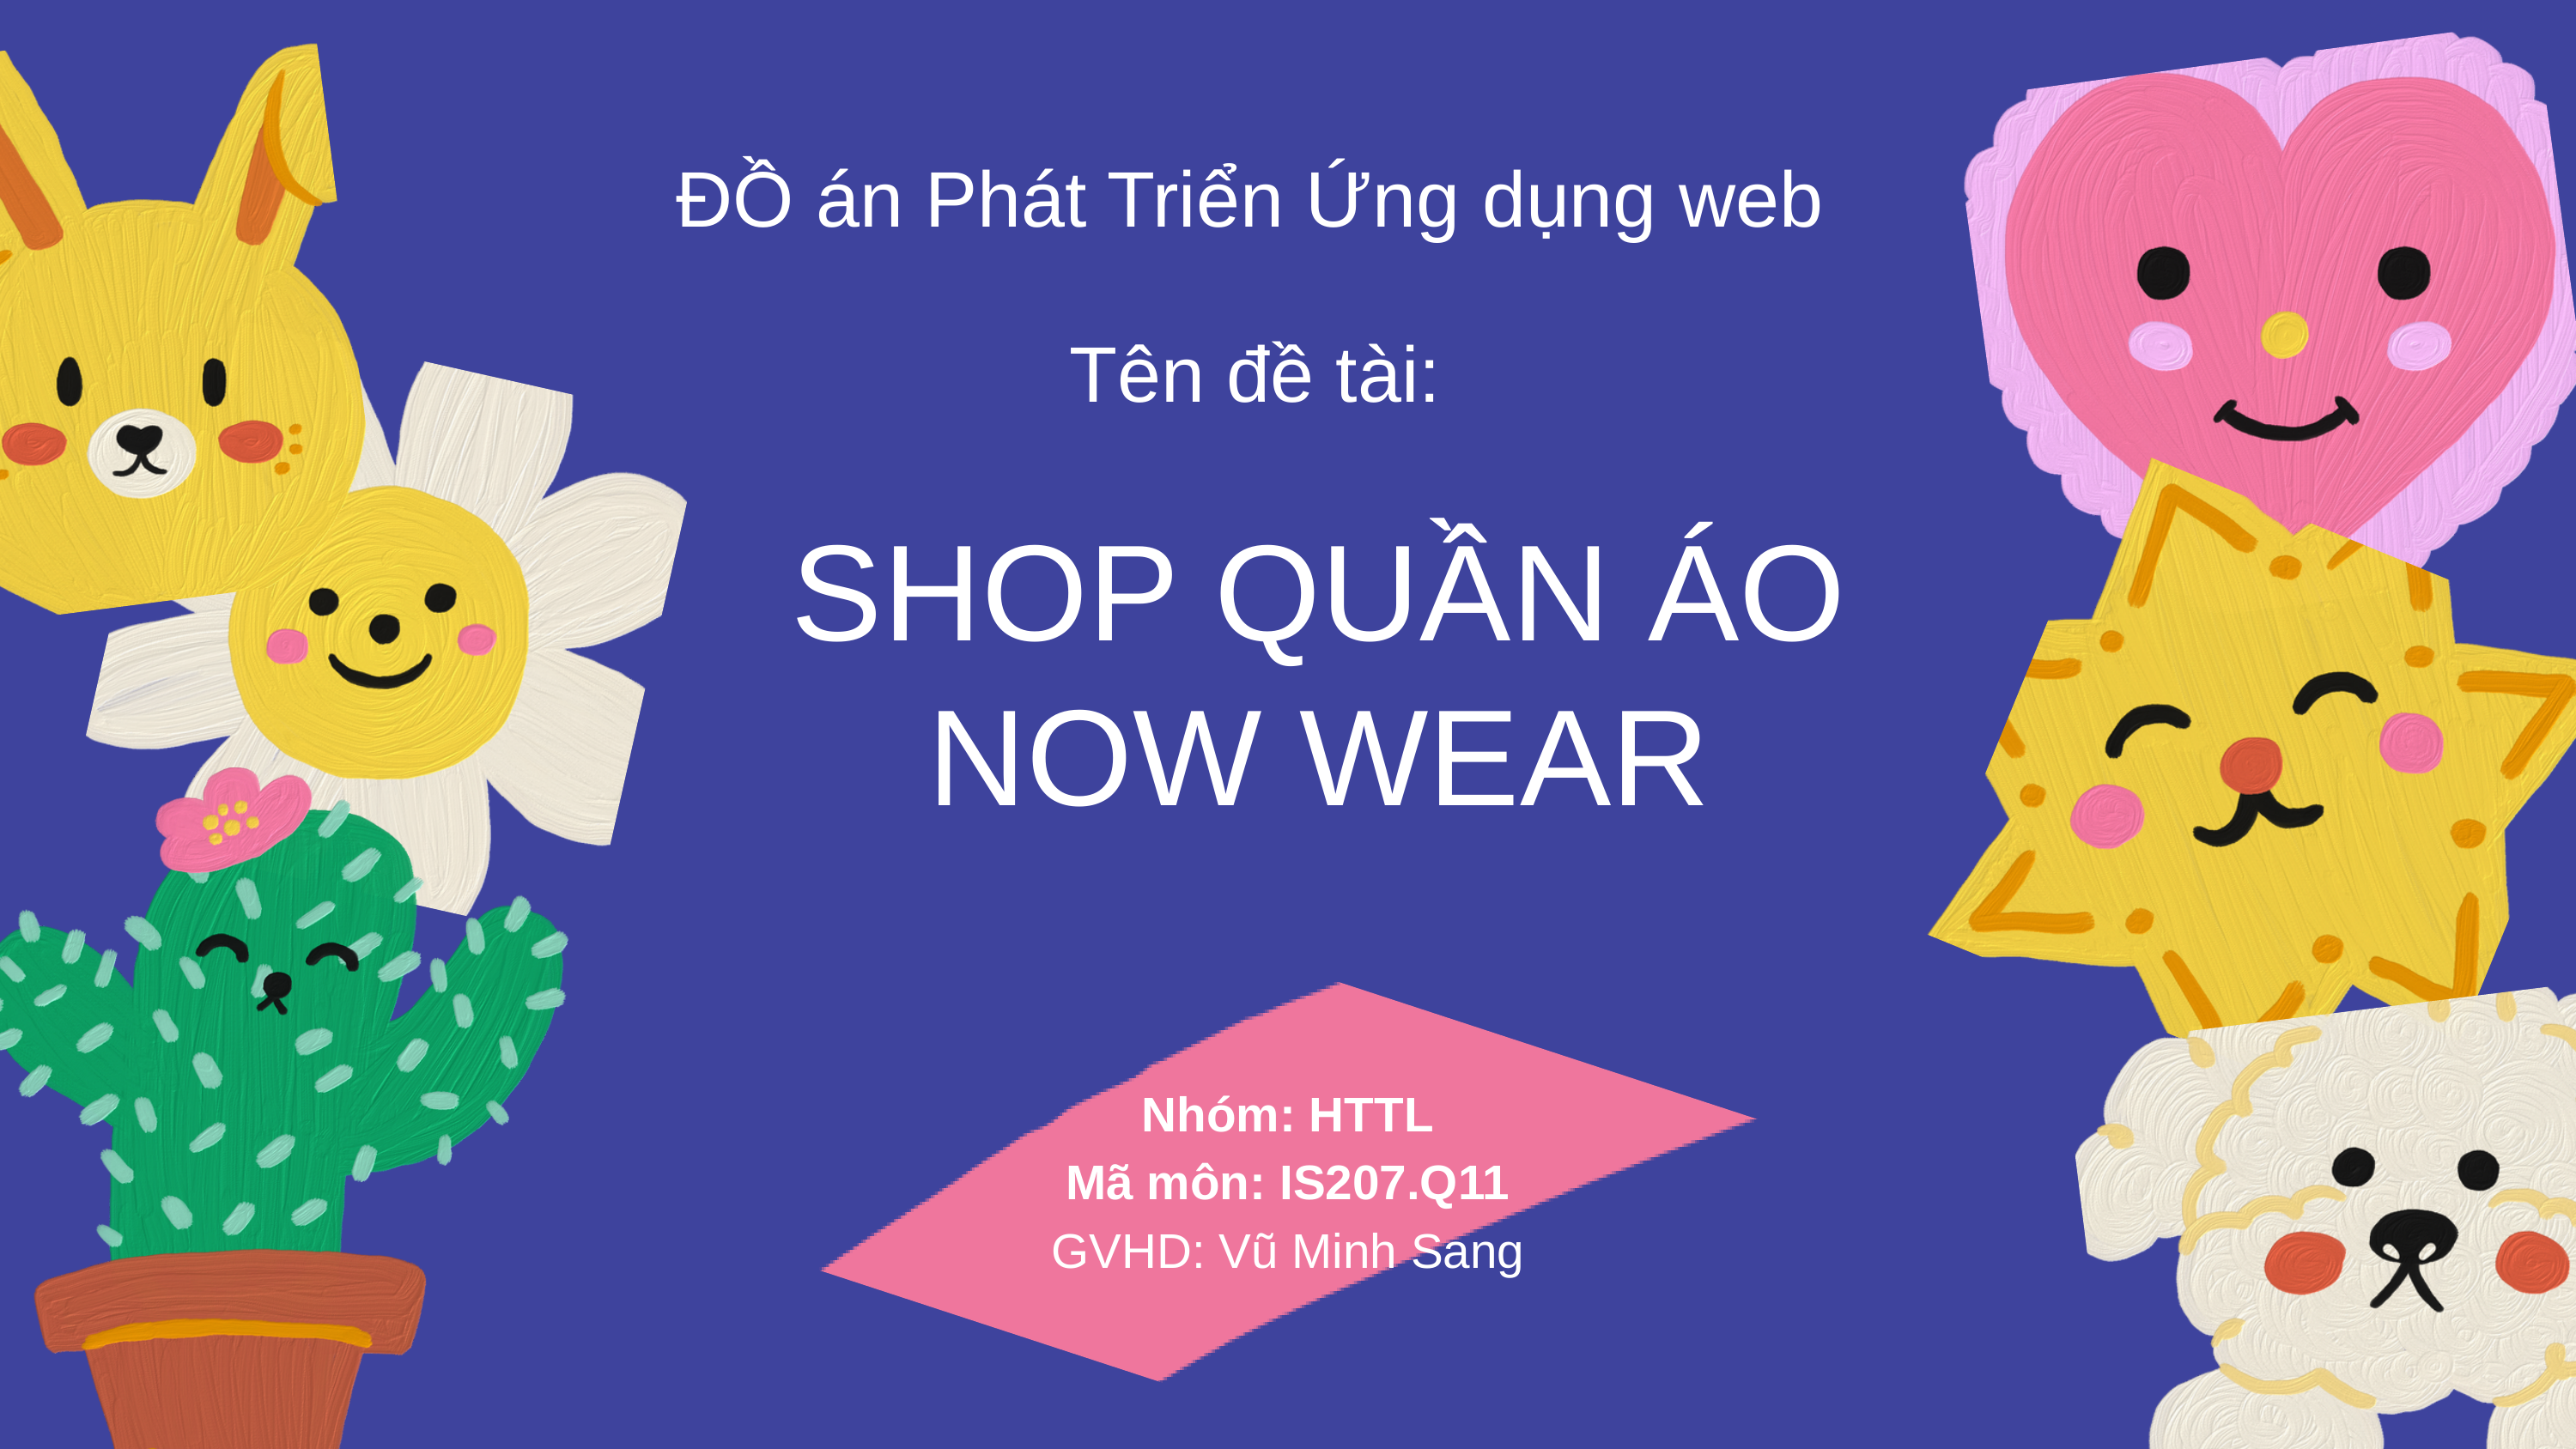

ĐỒ án Phát Triển Ứng dụng web
Tên đề tài:

SHOP QUẦN ÁO NOW WEAR

Nhóm: HTTL
Mã môn: IS207.Q11
GVHD: Vũ Minh Sang